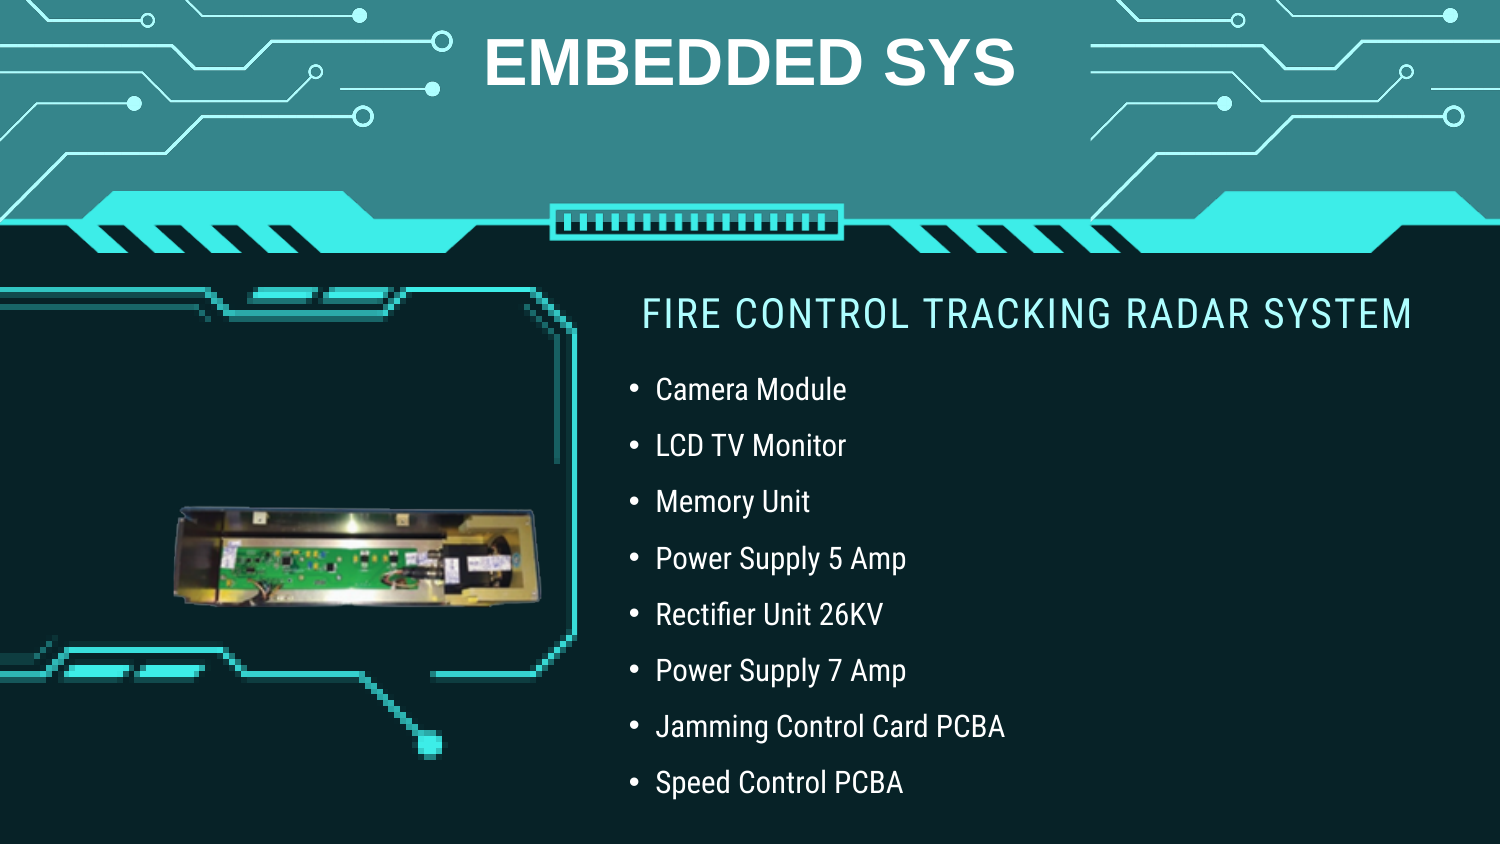

EMBEDDED SYS

FIRE CONTROL TRACKING RADAR SYSTEM
Camera Module
LCD TV Monitor
Memory Unit
Power Supply 5 Amp
Rectifier Unit 26KV
Power Supply 7 Amp
Jamming Control Card PCBA
Speed Control PCBA